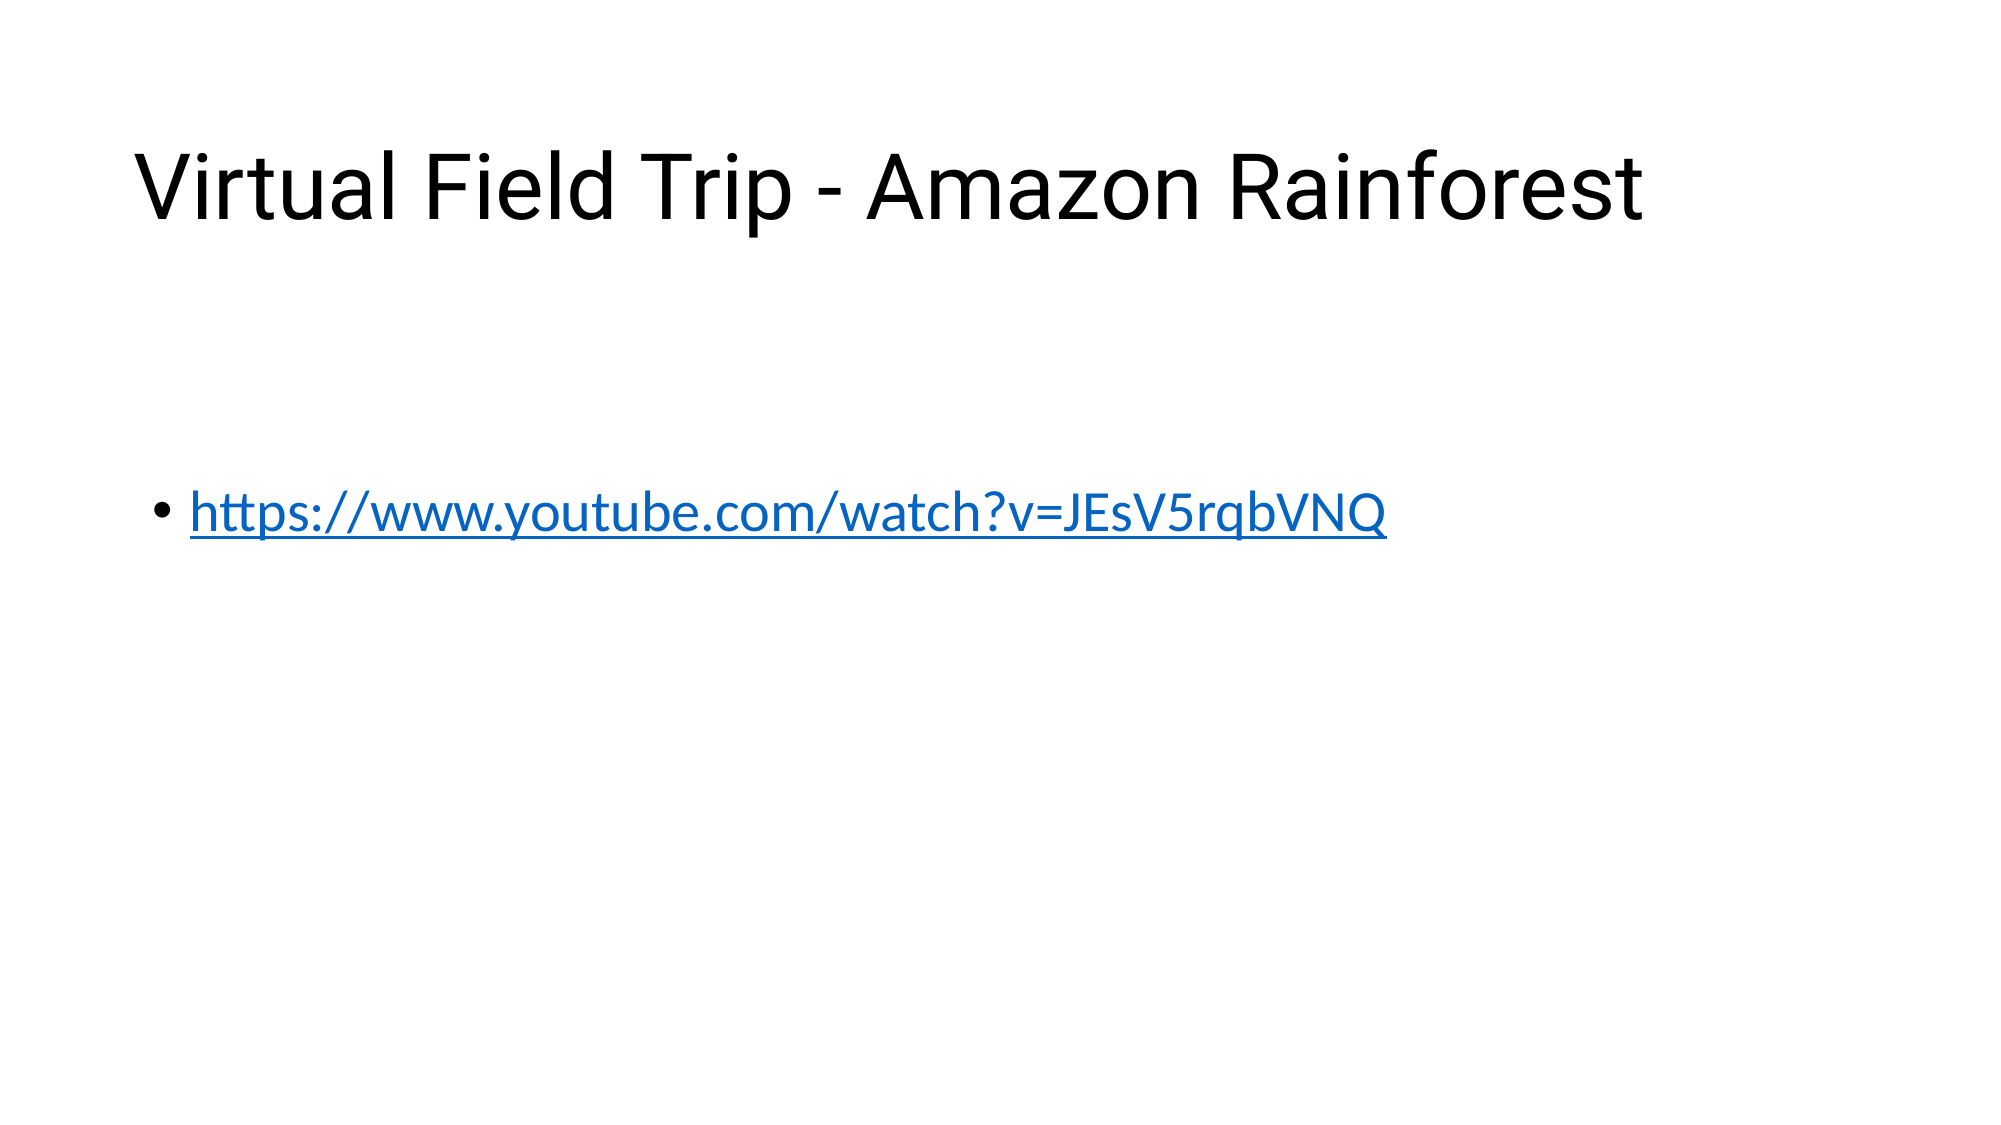

# Virtual Field Trip - Amazon Rainforest

https://www.youtube.com/watch?v=JEsV5rqbVNQ